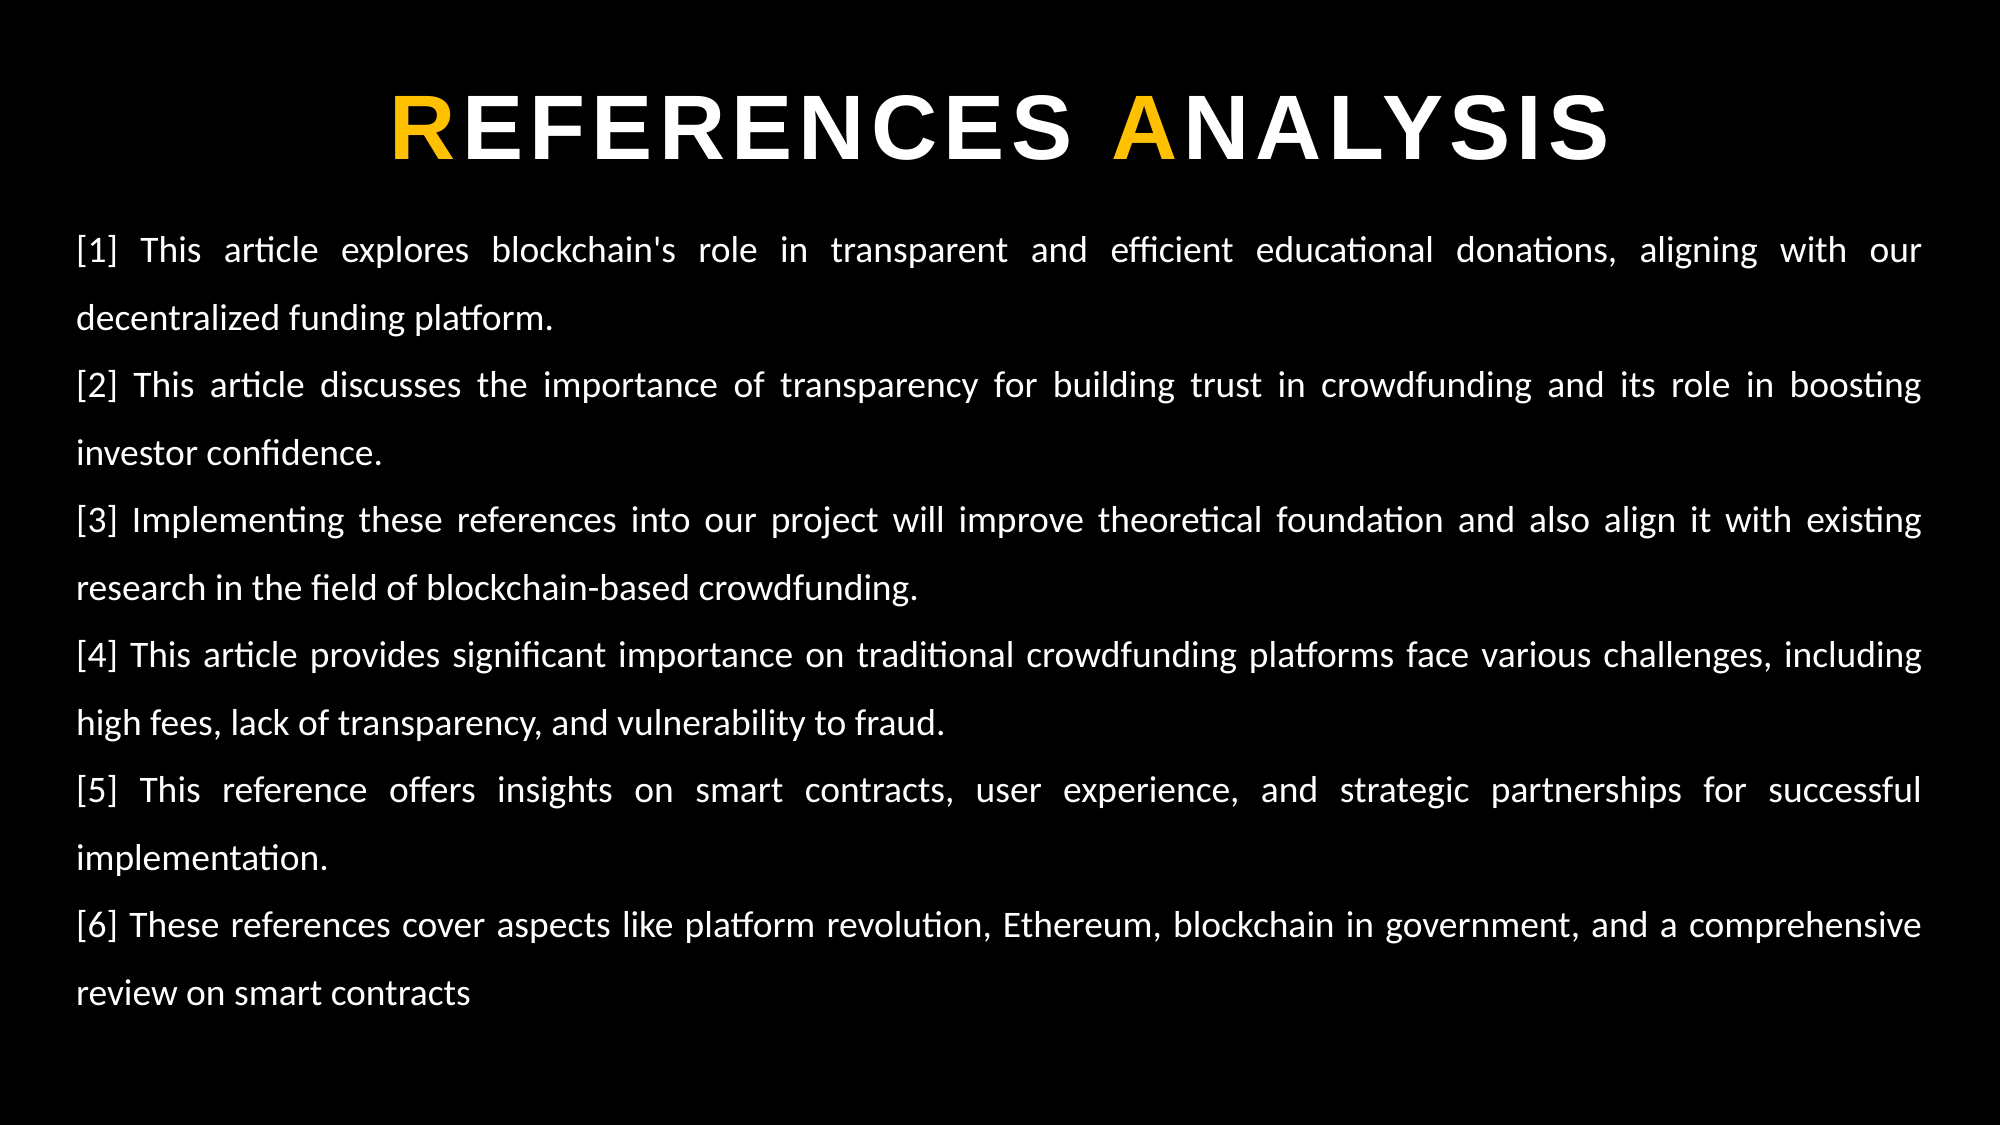

REFERENCES ANALYSIS
[1] This article explores blockchain's role in transparent and efficient educational donations, aligning with our decentralized funding platform.
[2] This article discusses the importance of transparency for building trust in crowdfunding and its role in boosting investor confidence.
[3] Implementing these references into our project will improve theoretical foundation and also align it with existing research in the field of blockchain-based crowdfunding.
[4] This article provides significant importance on traditional crowdfunding platforms face various challenges, including high fees, lack of transparency, and vulnerability to fraud.
[5] This reference offers insights on smart contracts, user experience, and strategic partnerships for successful implementation.
[6] These references cover aspects like platform revolution, Ethereum, blockchain in government, and a comprehensive review on smart contracts